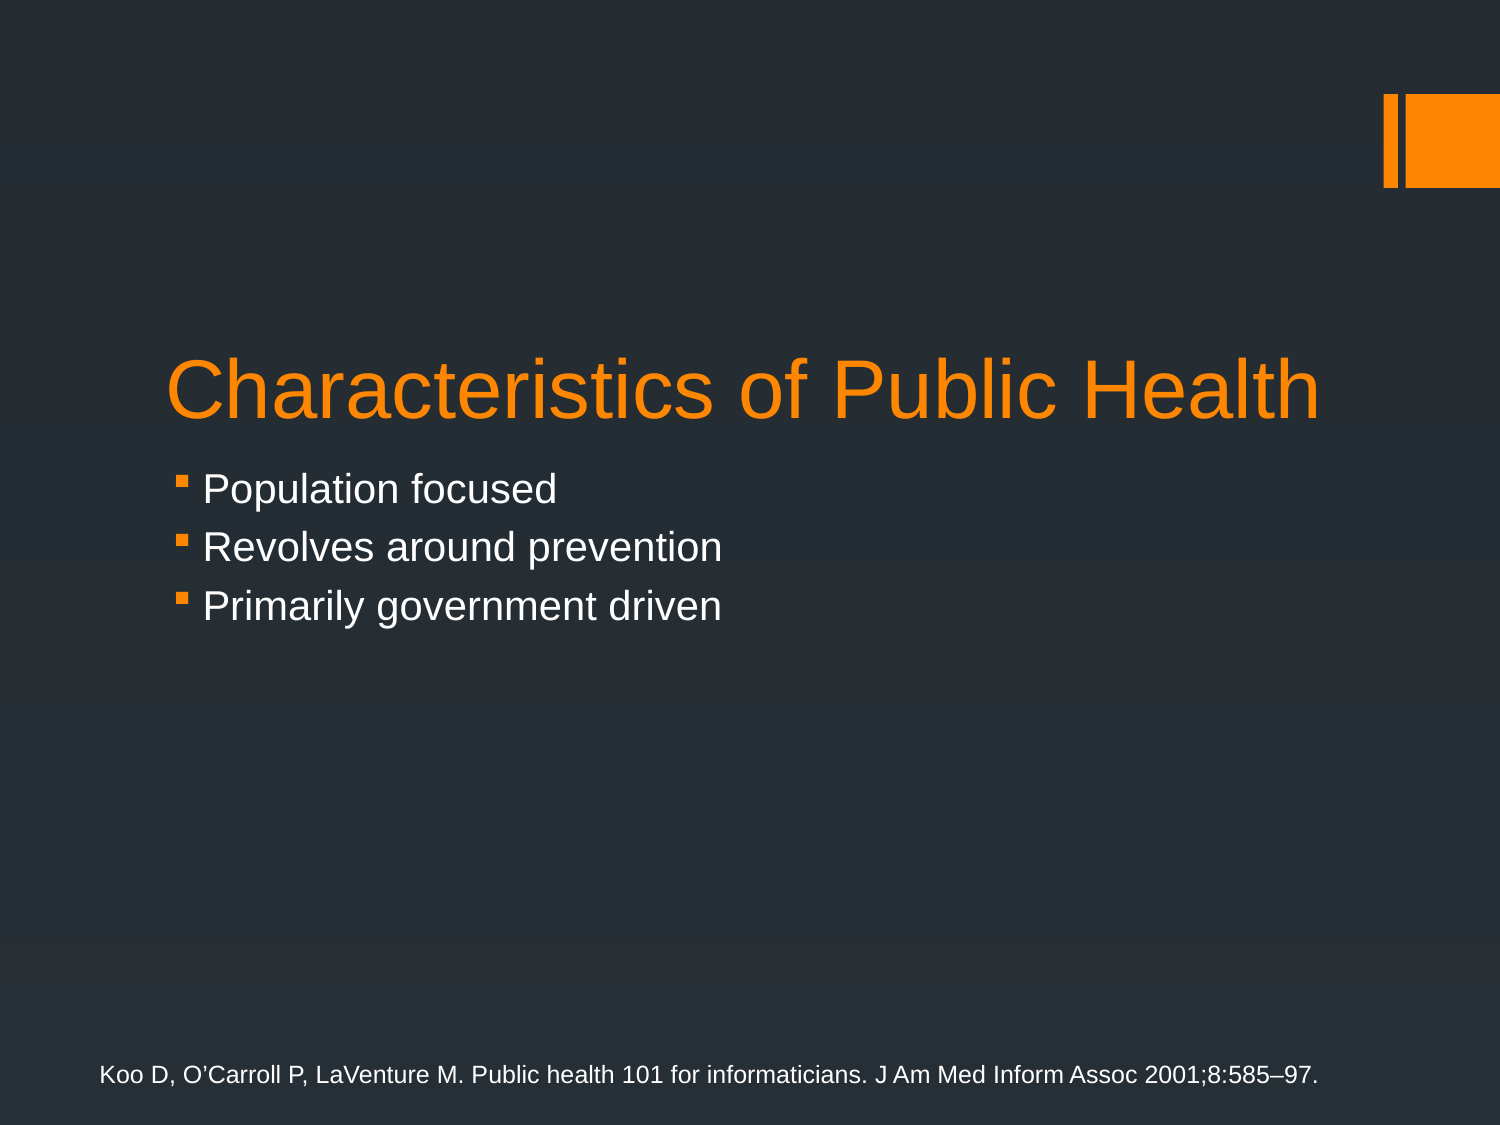

# Characteristics of Public Health
Population focused
Revolves around prevention
Primarily government driven

Koo D, O’Carroll P, LaVenture M. Public health 101 for informaticians. J Am Med Inform Assoc 2001;8:585–97.